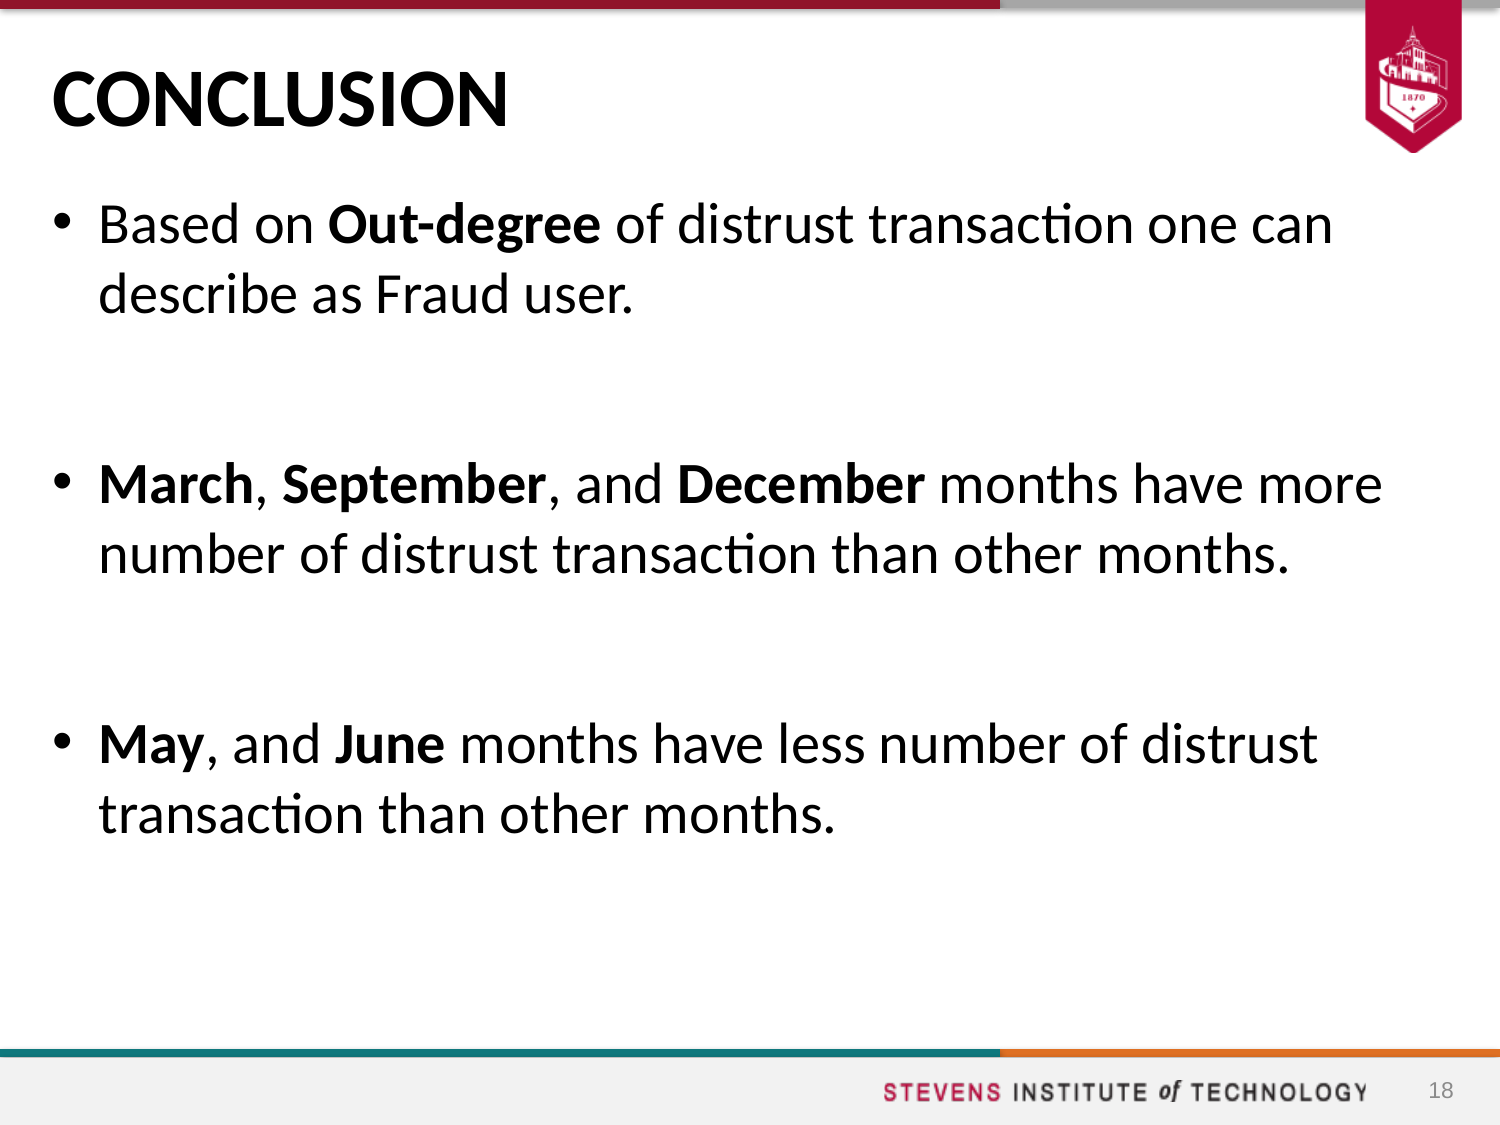

# CONCLUSION
Based on Out-degree of distrust transaction one can describe as Fraud user.

March, September, and December months have more number of distrust transaction than other months.

May, and June months have less number of distrust transaction than other months.

18